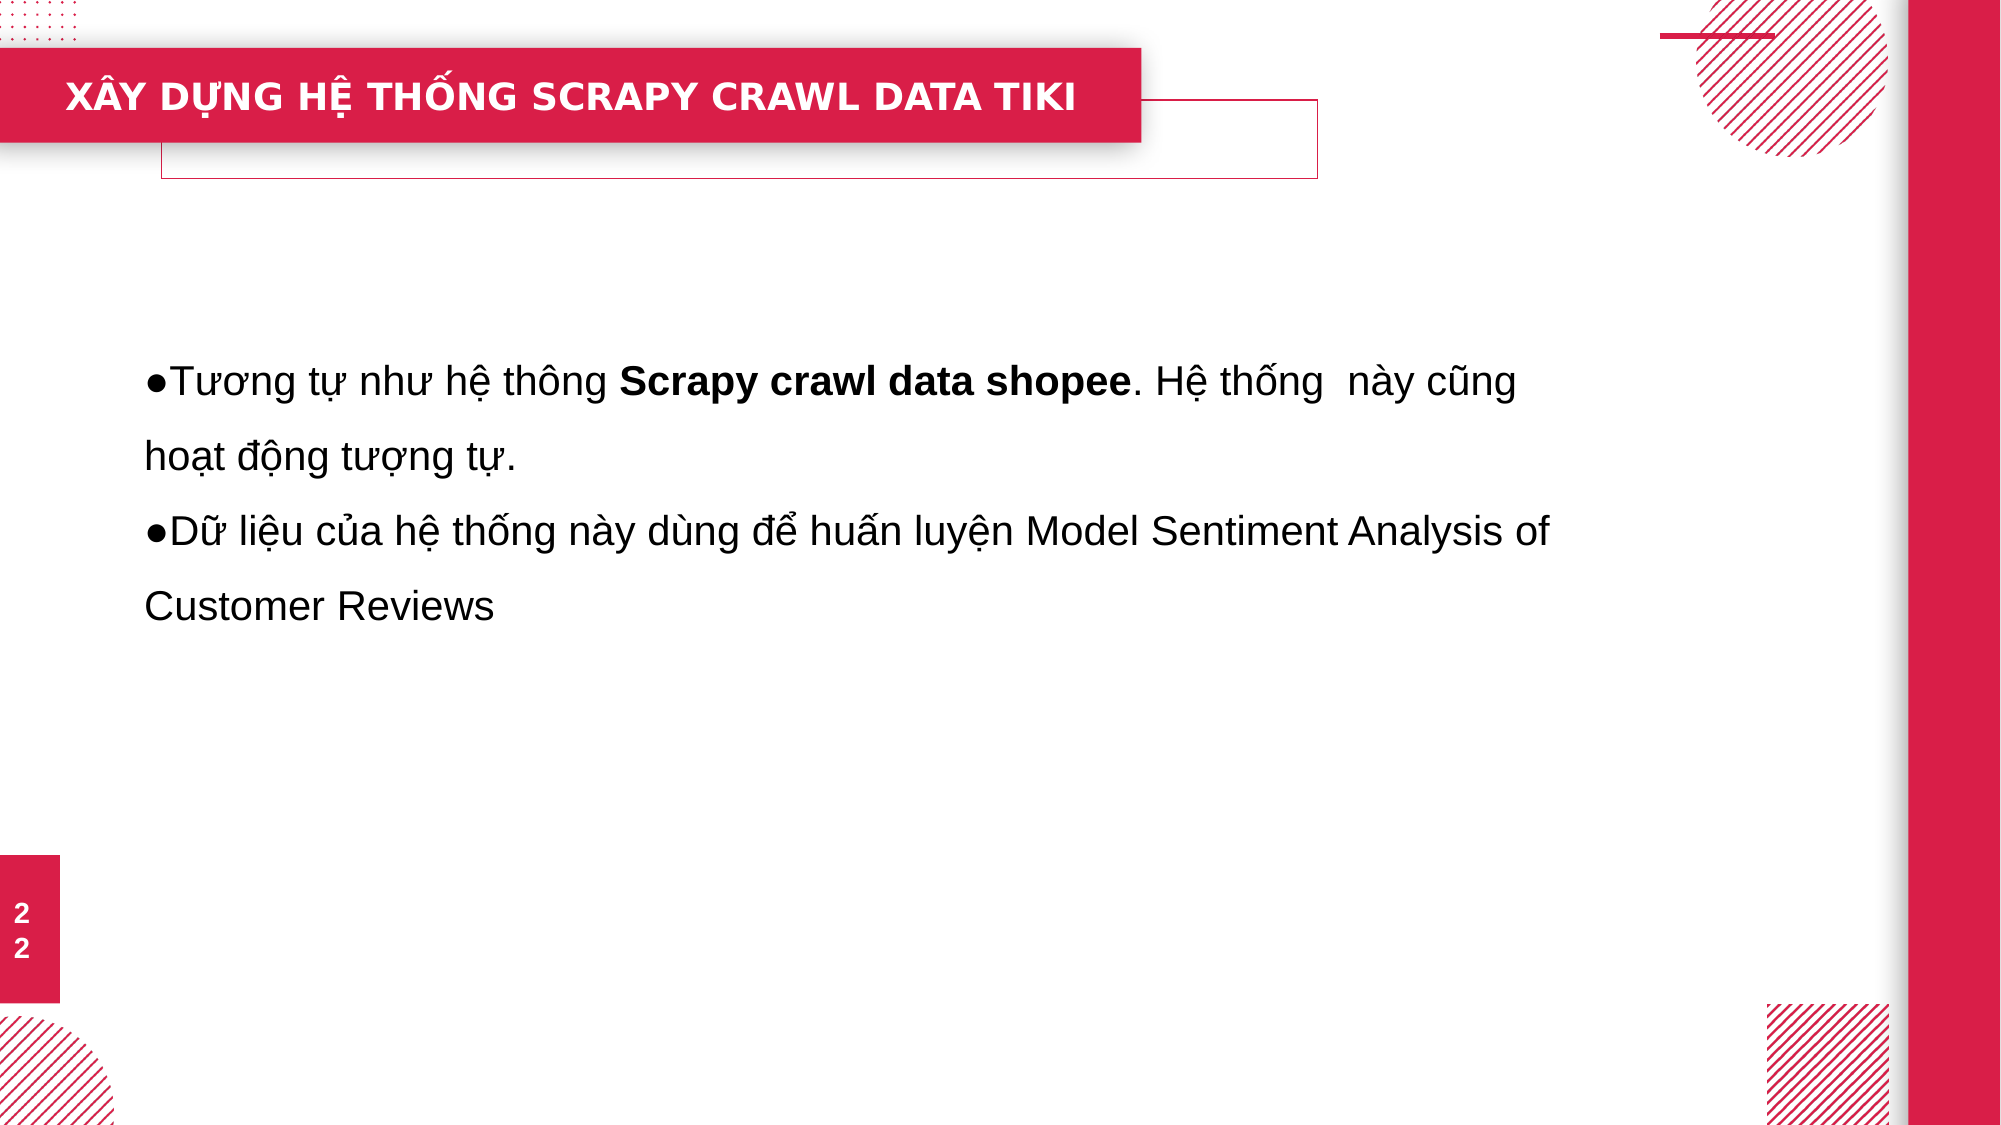

XÂY DỰNG HỆ THỐNG SCRAPY CRAWL DATA TIKI

●Tương tự như hệ thông Scrapy crawl data shopee. Hệ thống  này cũng hoạt động tượng tự.
●Dữ liệu của hệ thống này dùng để huấn luyện Model Sentiment Analysis of Customer Reviews
22